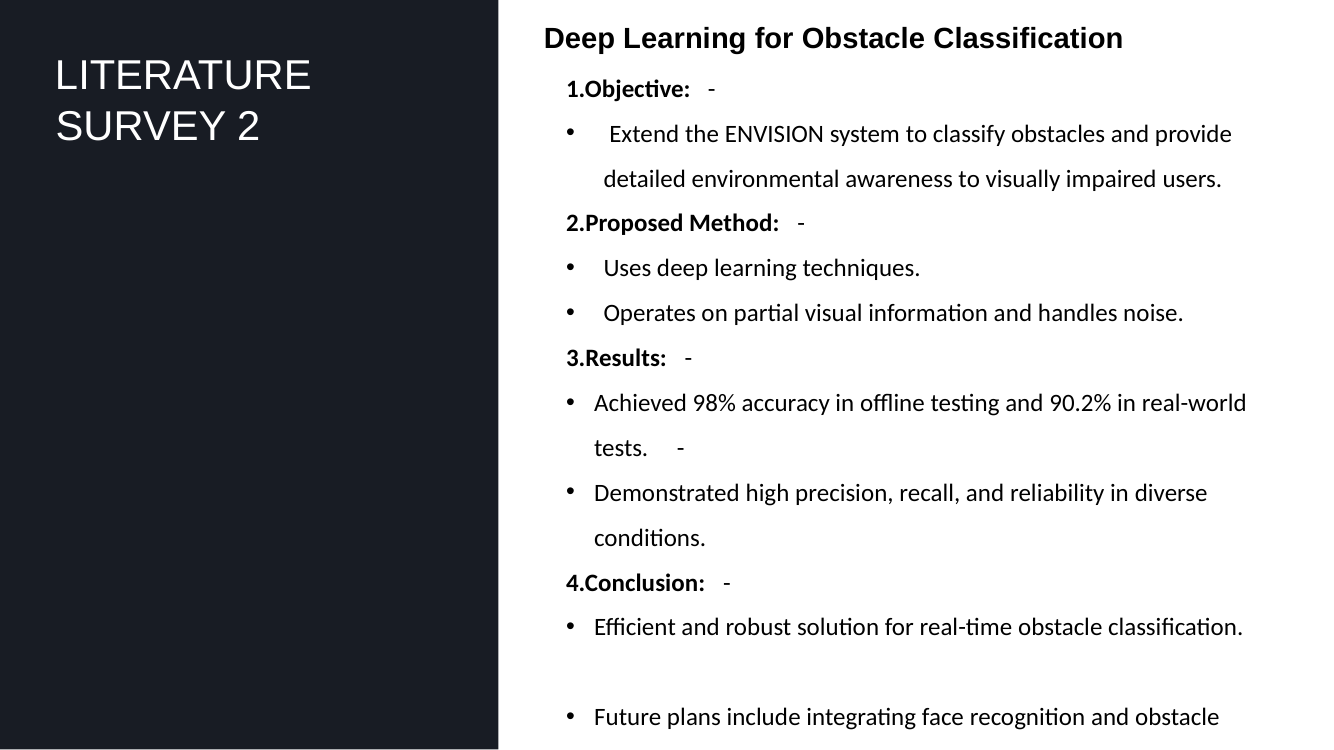

Deep Learning for Obstacle Classification
# LITERATURE SURVEY 2
1.Objective:   -
 Extend the ENVISION system to classify obstacles and provide detailed environmental awareness to visually impaired users.
2.Proposed Method:   -
Uses deep learning techniques.
Operates on partial visual information and handles noise.
3.Results:   -
Achieved 98% accuracy in offline testing and 90.2% in real-world tests.     -
Demonstrated high precision, recall, and reliability in diverse conditions.
4.Conclusion:   -
Efficient and robust solution for real-time obstacle classification.
Future plans include integrating face recognition and obstacle velocity detection.